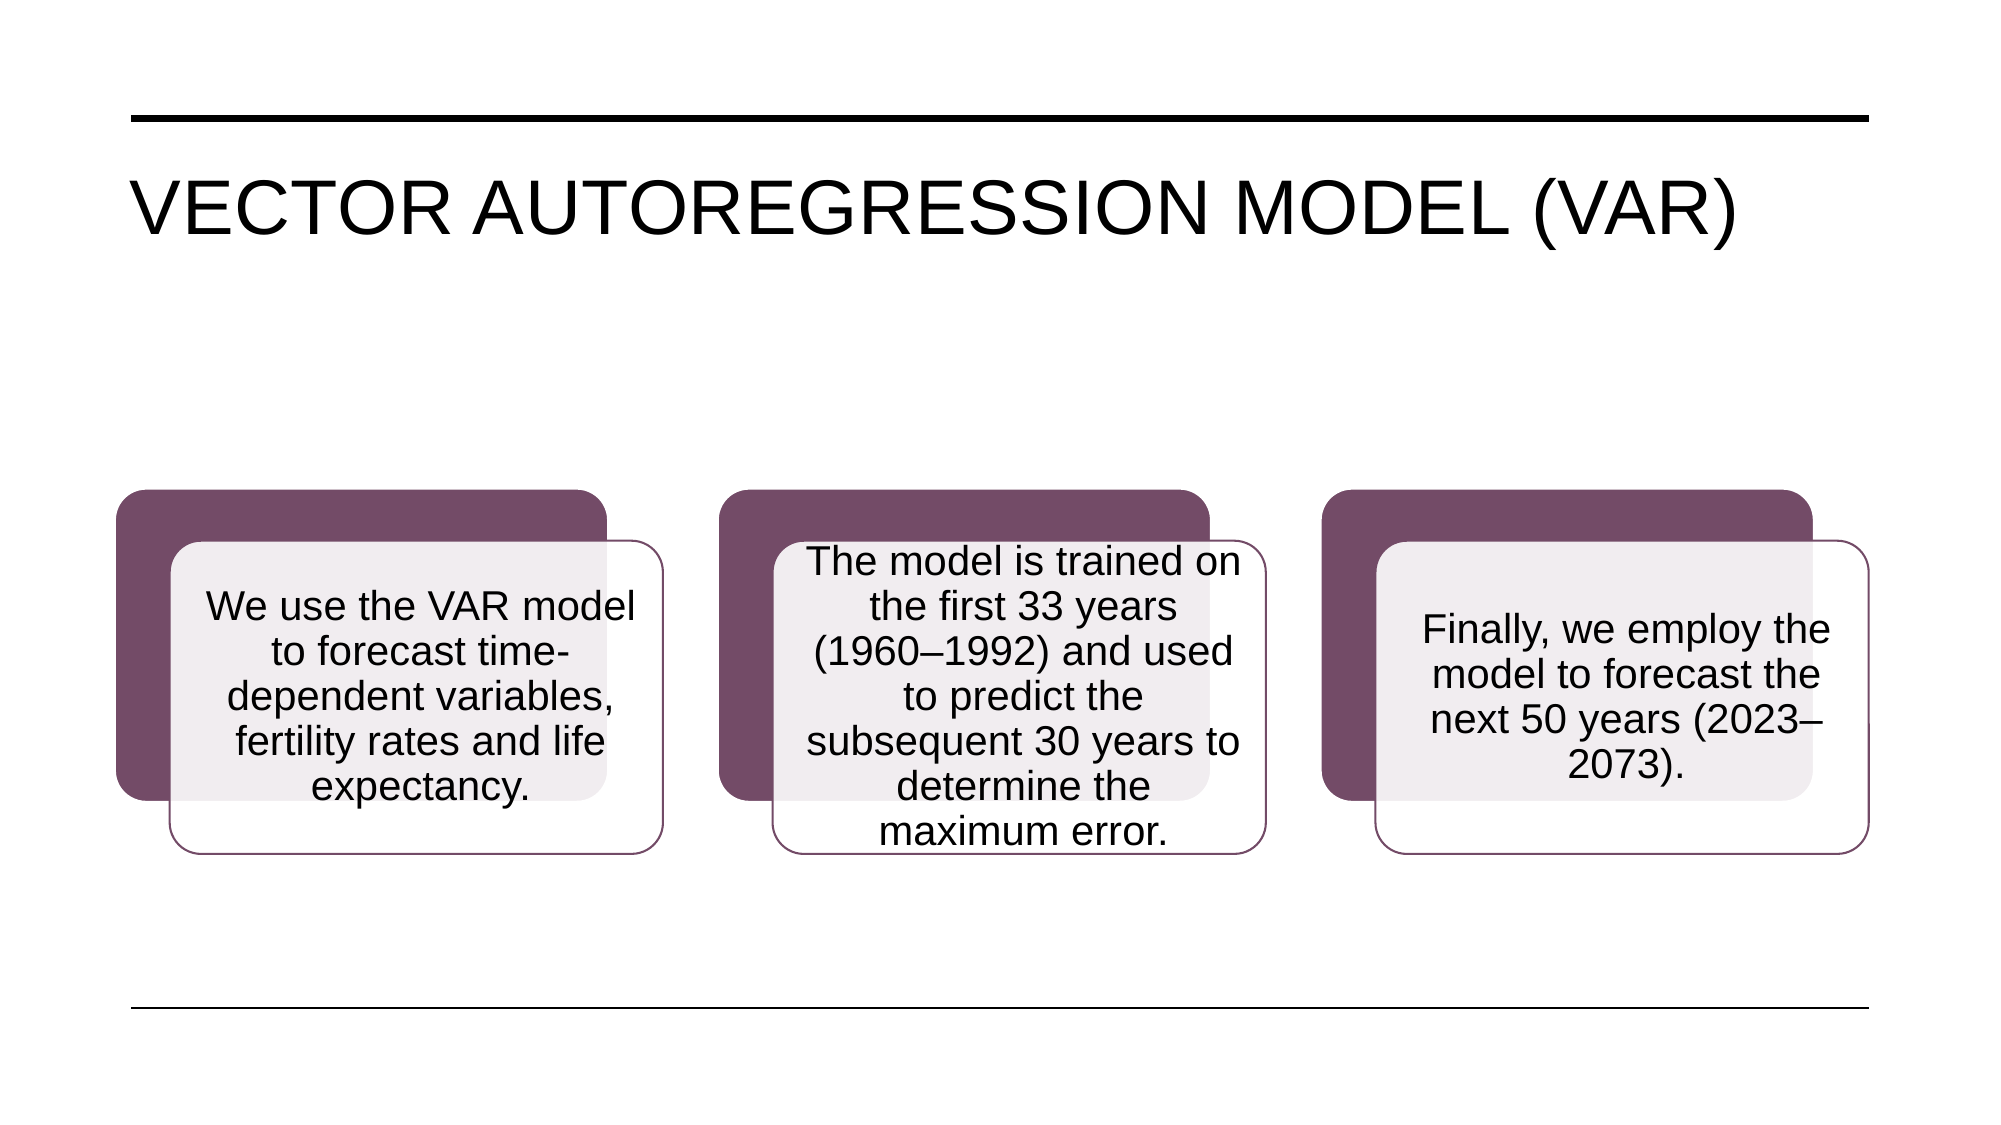

# Vector autoregression model (VAR)
We use the VAR model to forecast time-dependent variables, fertility rates and life expectancy.
The model is trained on the first 33 years (1960–1992) and used to predict the subsequent 30 years to determine the maximum error.
Finally, we employ the model to forecast the next 50 years (2023–2073).